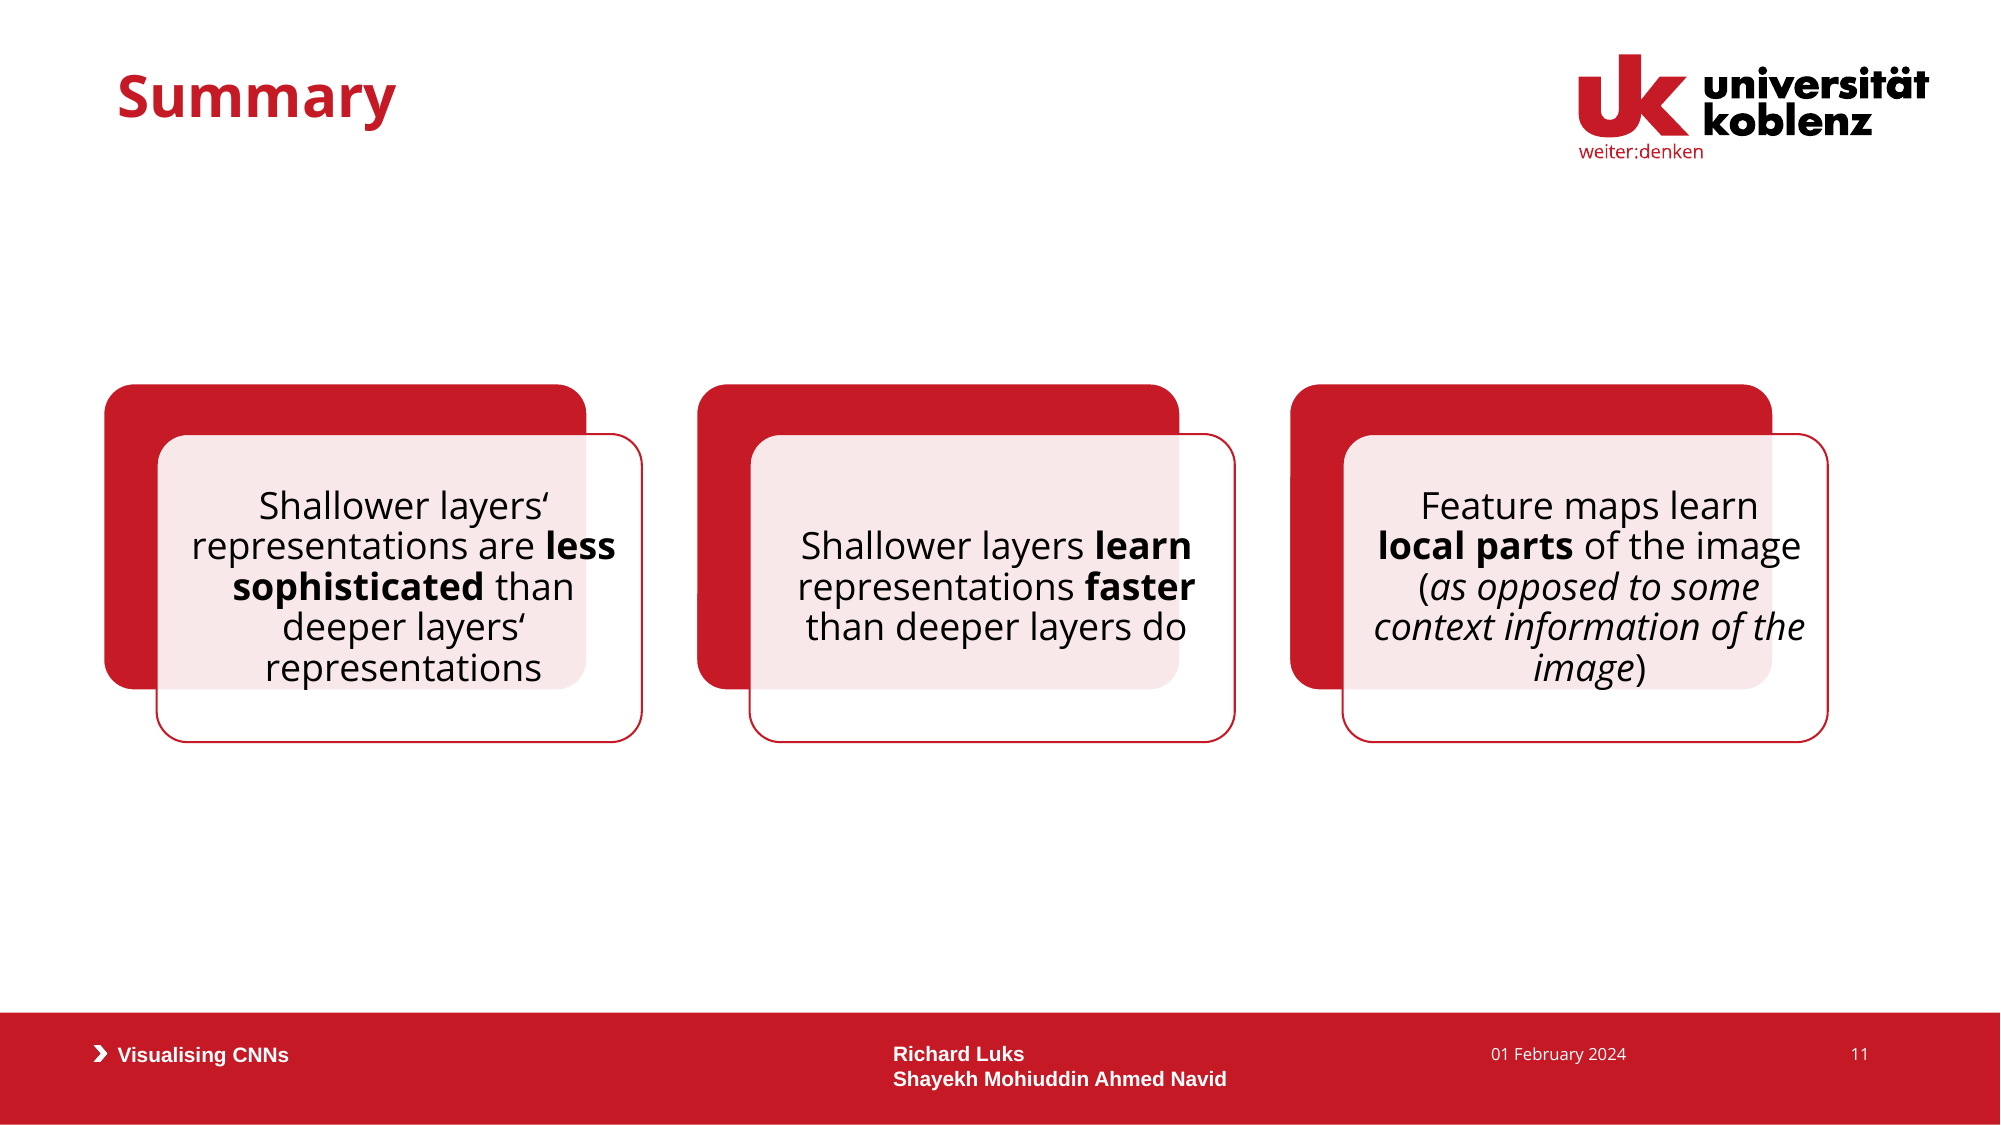

# Summary
Shallower layers‘ representations are less sophisticated than deeper layers‘ representations
Shallower layers learn representations faster than deeper layers do
Feature maps learn local parts of the image (as opposed to some context information of the image)